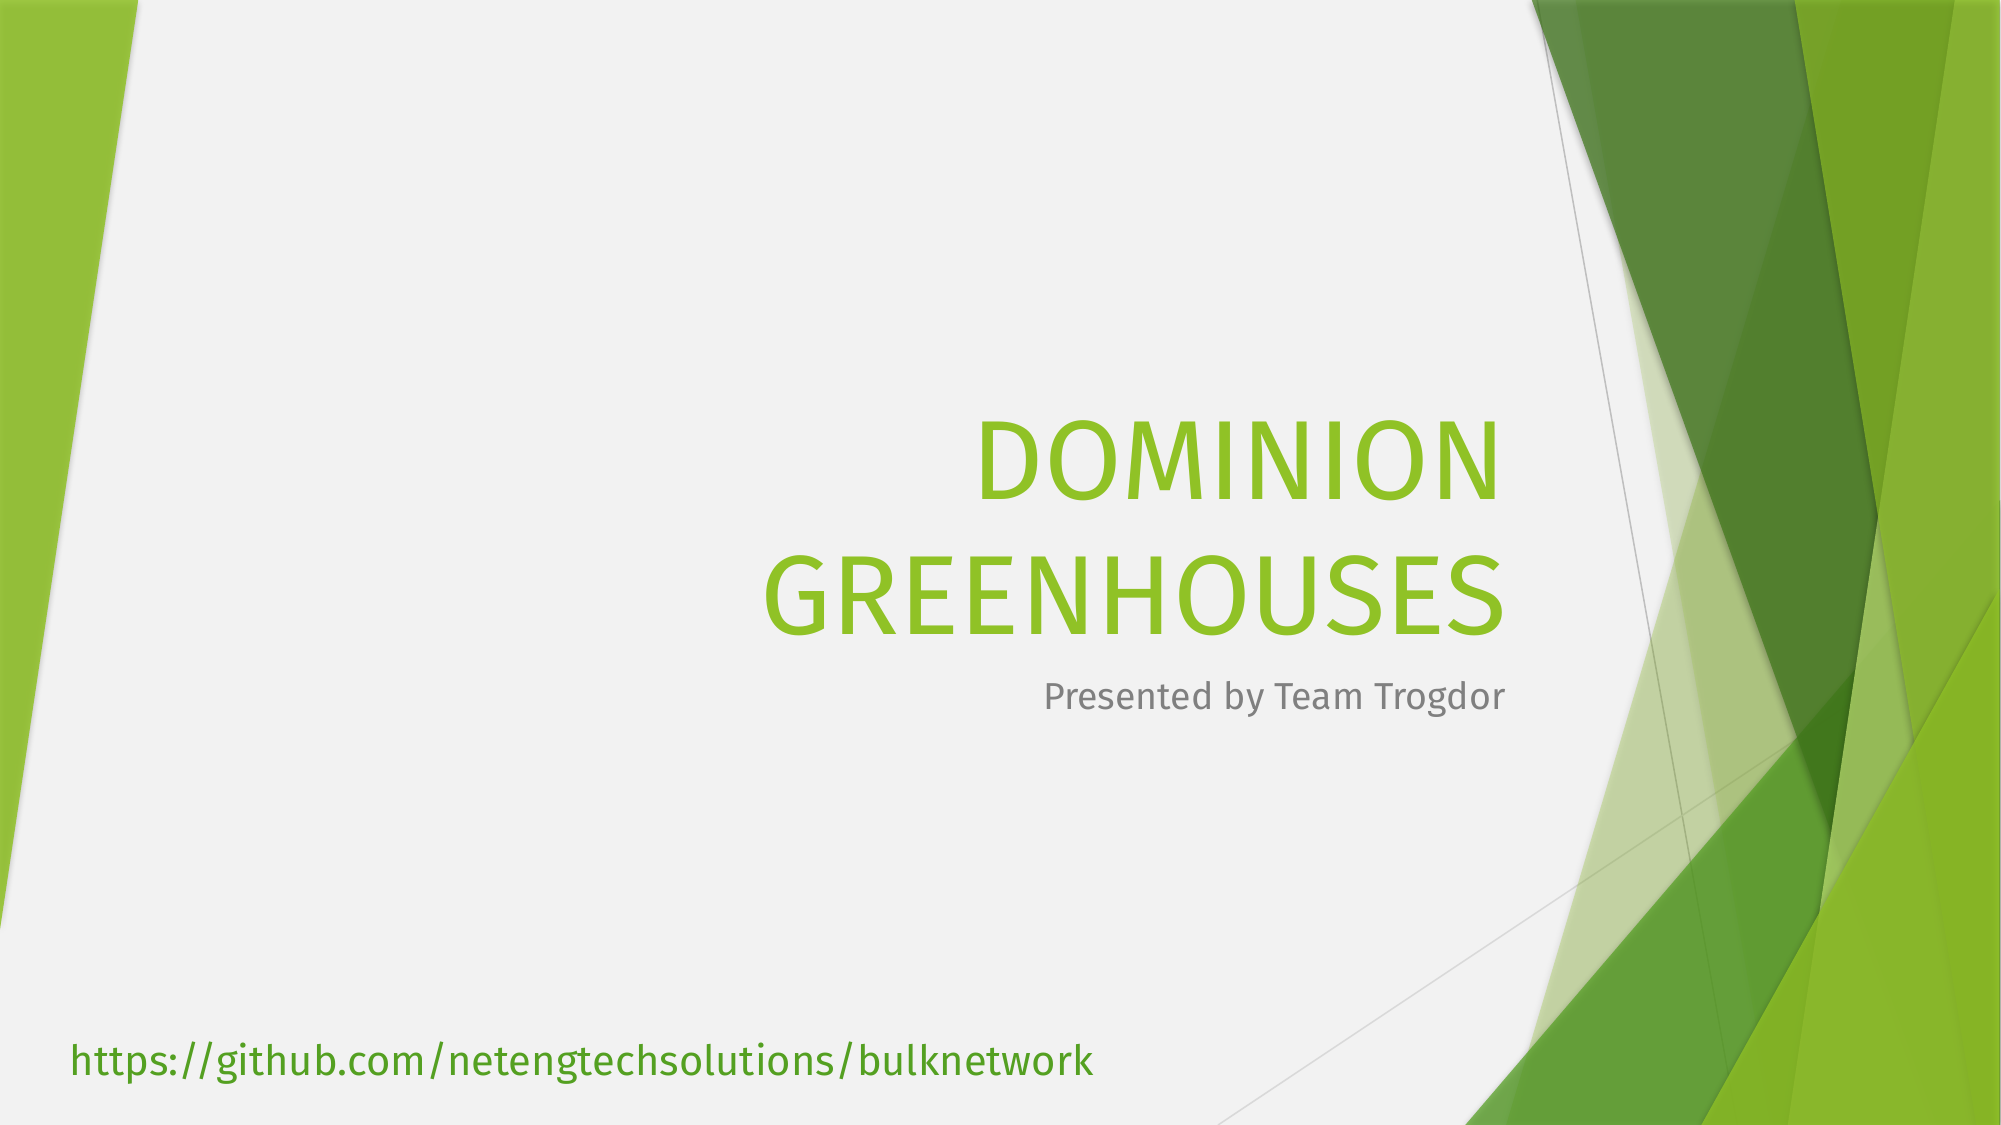

# DOMINION GREENHOUSES
Presented by Team Trogdor
https://github.com/netengtechsolutions/bulknetwork